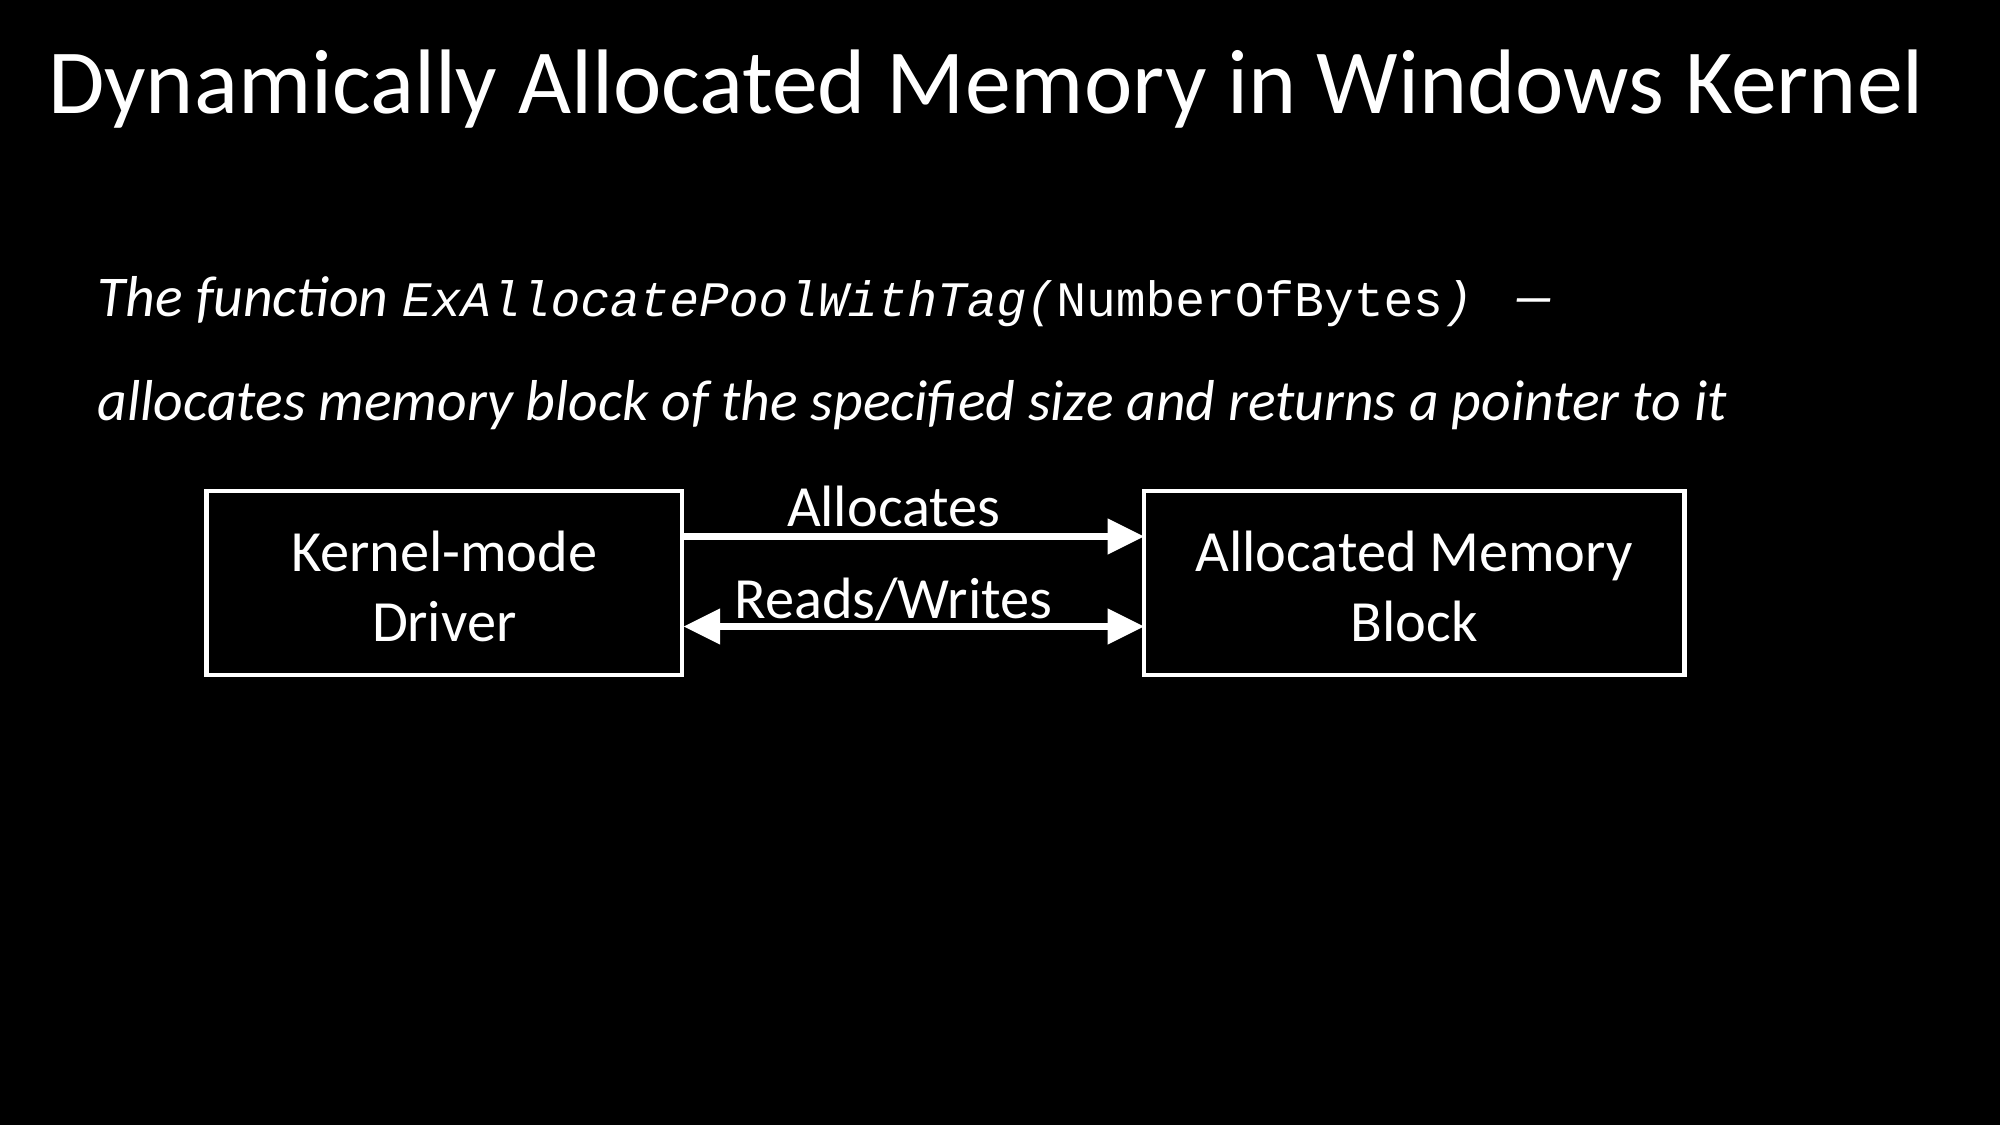

# Dynamically Allocated Memory in Windows Kernel
The function ExAllocatePoolWithTag(NumberOfBytes) ―
allocates memory block of the specified size and returns a pointer to it

Allocates
Kernel-mode Driver
Allocated Memory Block
Reads/Writes